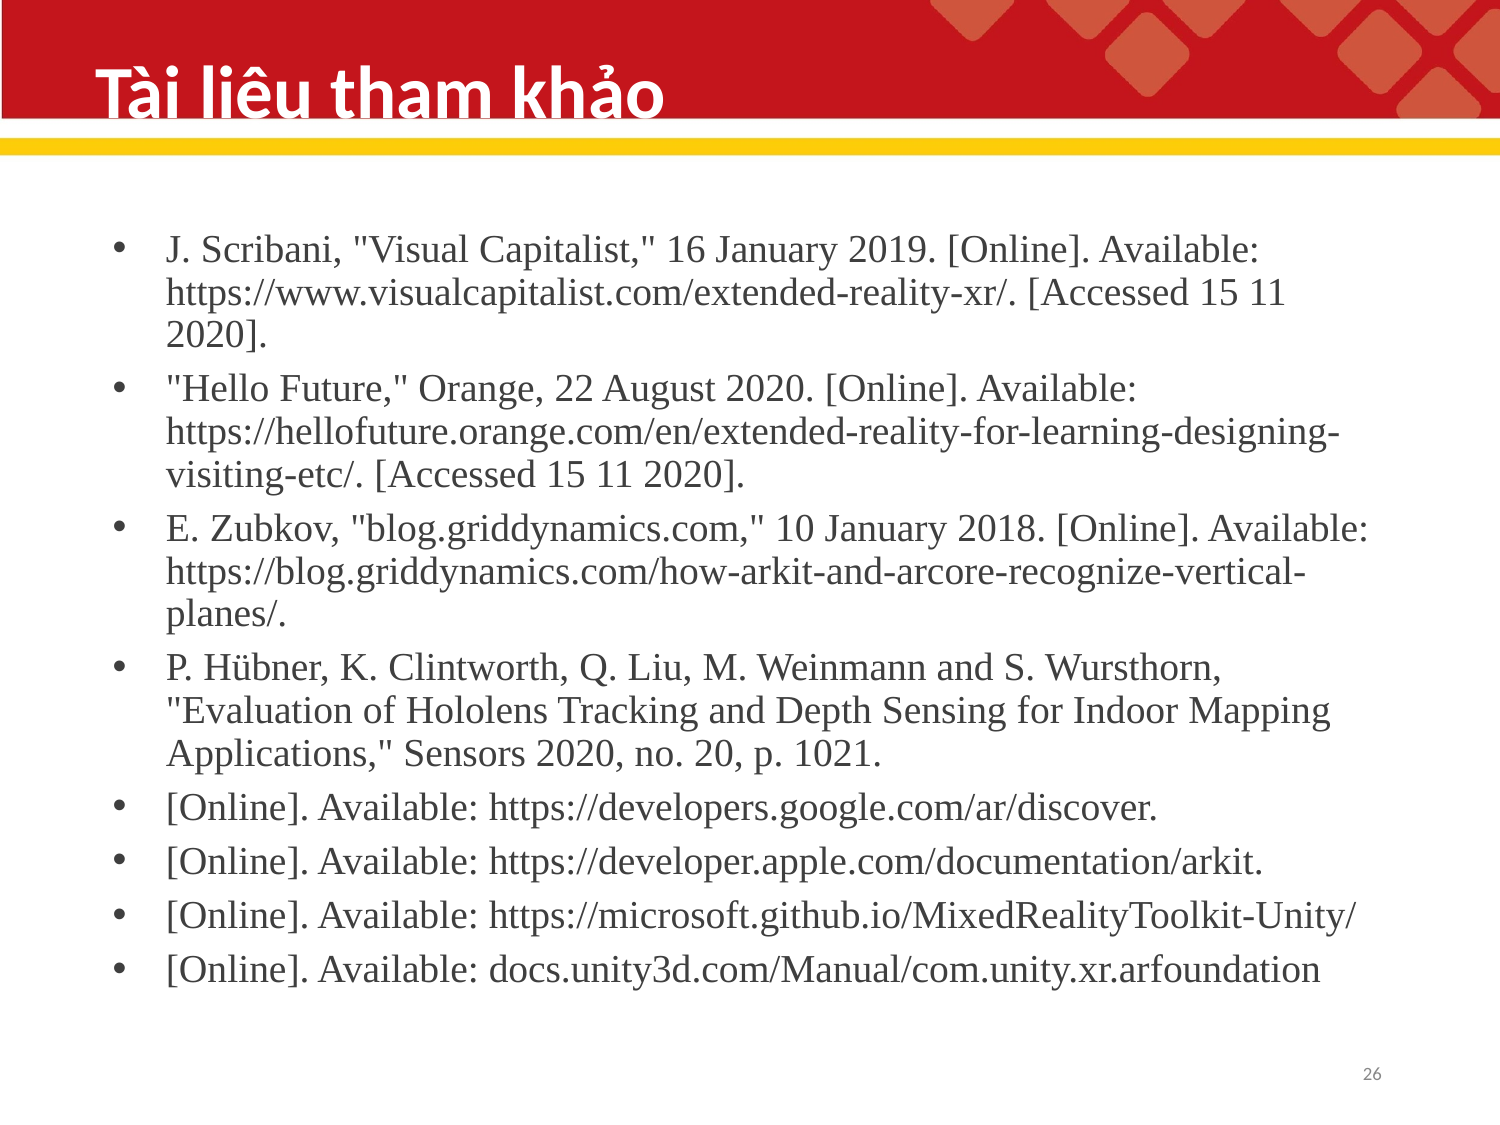

# Tài liệu tham khảo
J. Scribani, "Visual Capitalist," 16 January 2019. [Online]. Available: https://www.visualcapitalist.com/extended-reality-xr/. [Accessed 15 11 2020].
"Hello Future," Orange, 22 August 2020. [Online]. Available: https://hellofuture.orange.com/en/extended-reality-for-learning-designing-visiting-etc/. [Accessed 15 11 2020].
E. Zubkov, "blog.griddynamics.com," 10 January 2018. [Online]. Available: https://blog.griddynamics.com/how-arkit-and-arcore-recognize-vertical-planes/.
P. Hübner, K. Clintworth, Q. Liu, M. Weinmann and S. Wursthorn, "Evaluation of Hololens Tracking and Depth Sensing for Indoor Mapping Applications," Sensors 2020, no. 20, p. 1021.
[Online]. Available: https://developers.google.com/ar/discover.
[Online]. Available: https://developer.apple.com/documentation/arkit.
[Online]. Available: https://microsoft.github.io/MixedRealityToolkit-Unity/
[Online]. Available: docs.unity3d.com/Manual/com.unity.xr.arfoundation
26